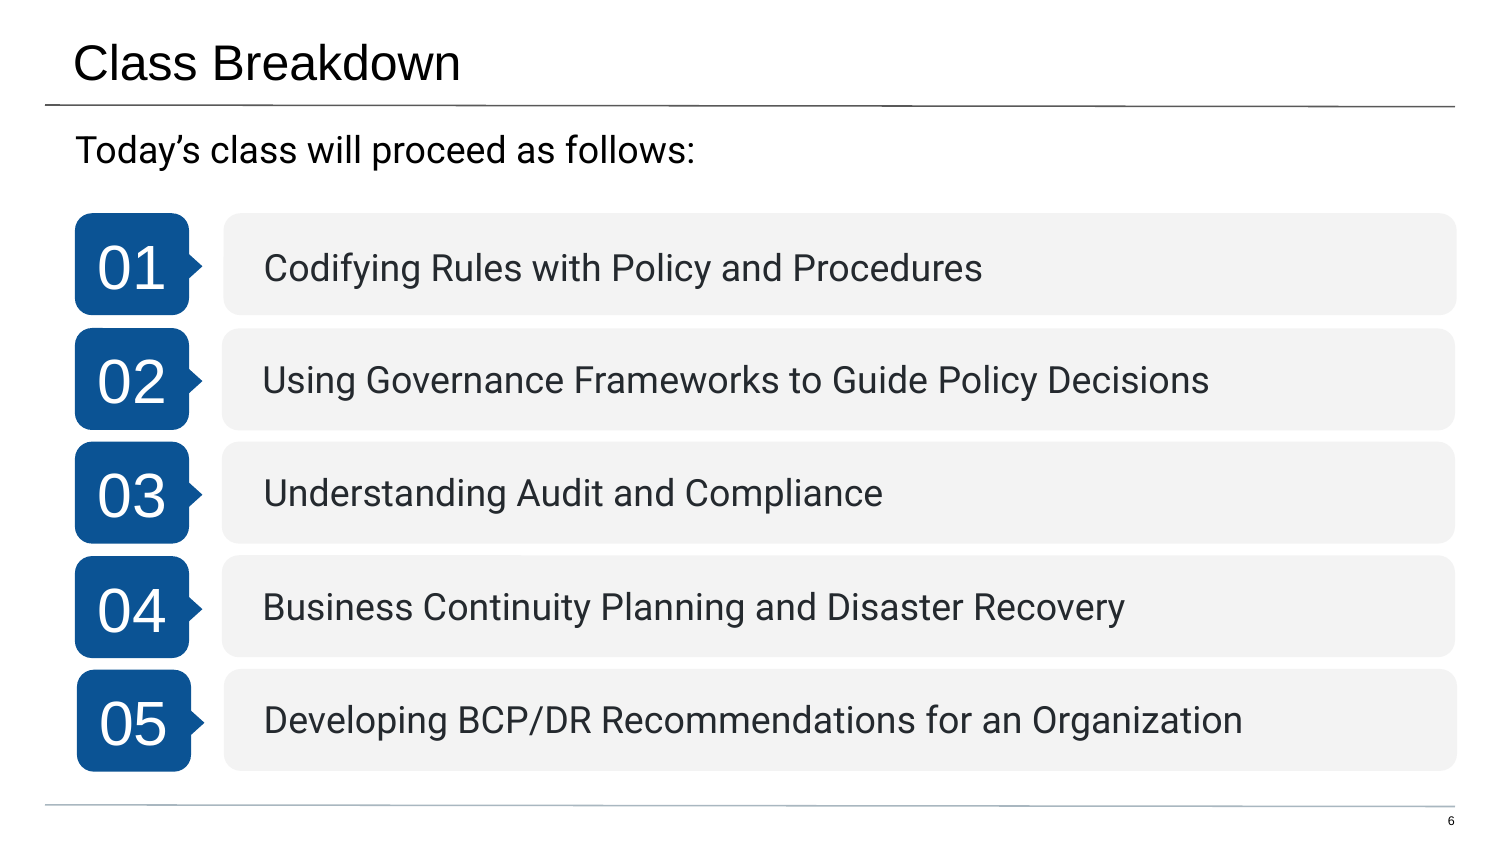

# Class Breakdown
Today’s class will proceed as follows:

01

Codifying Rules with Policy and Procedures
02

Using Governance Frameworks to Guide Policy Decisions
03

Understanding Audit and Compliance
Business Continuity Planning and Disaster Recovery

04

Developing BCP/DR Recommendations for an Organization
05

6